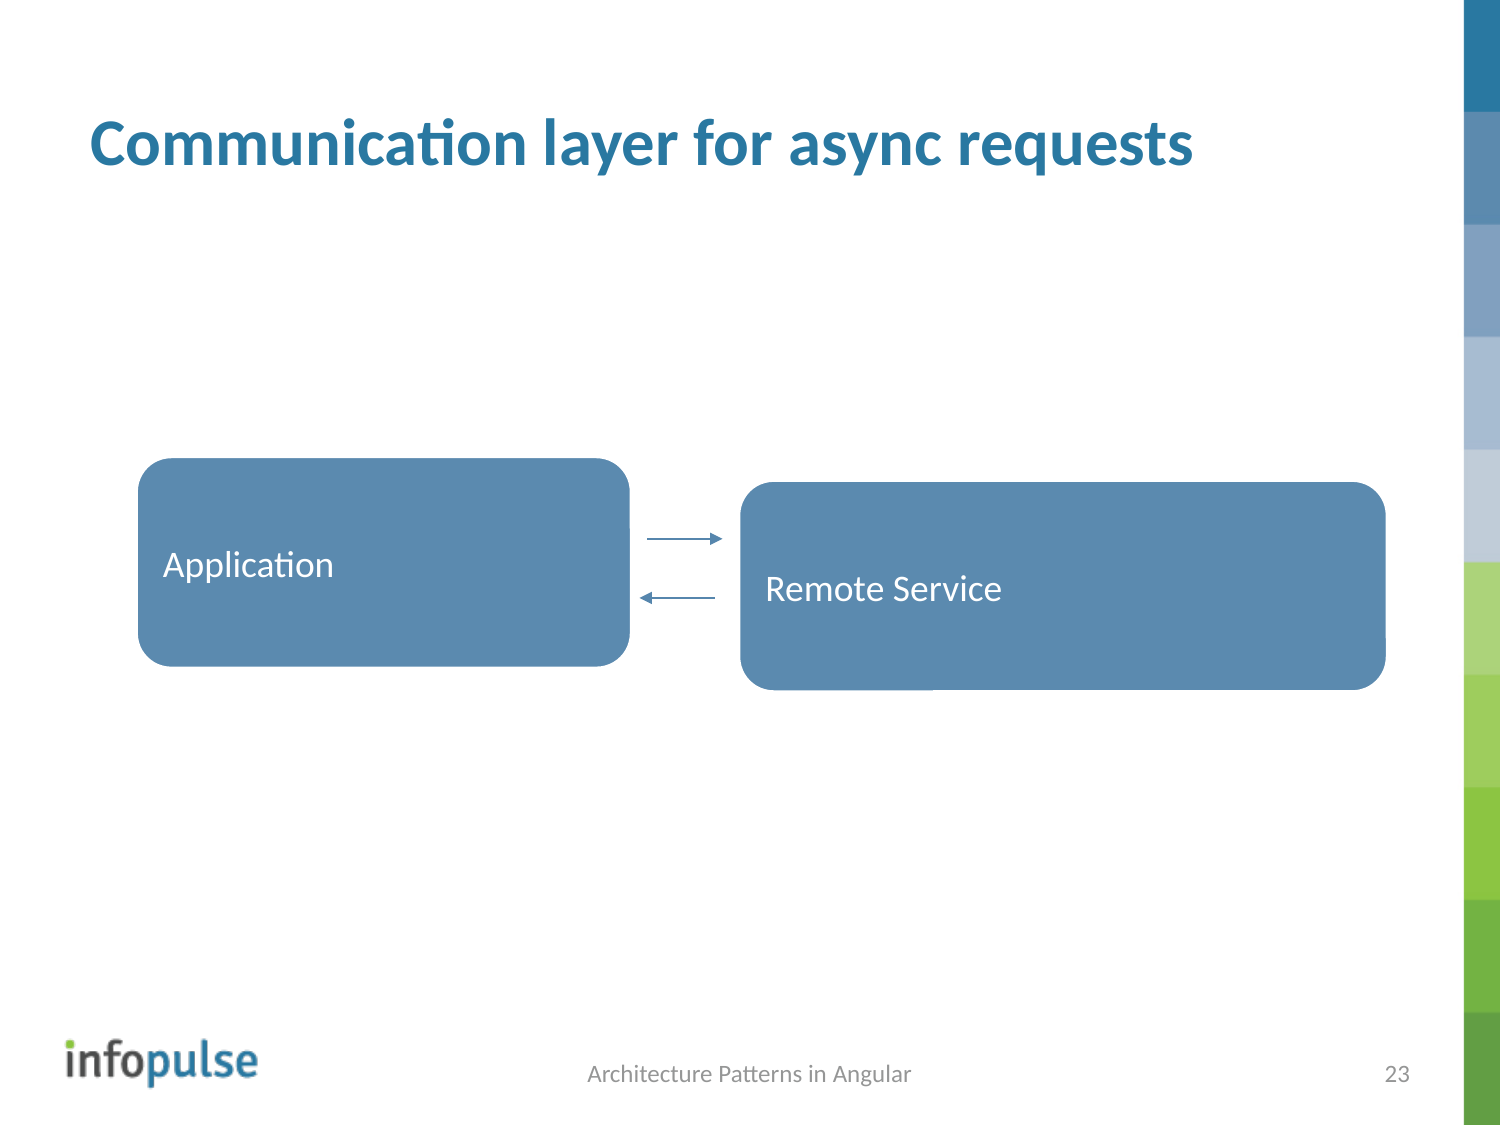

# Communication layer for async requests
Application
Remote Service
Architecture Patterns in Angular
23